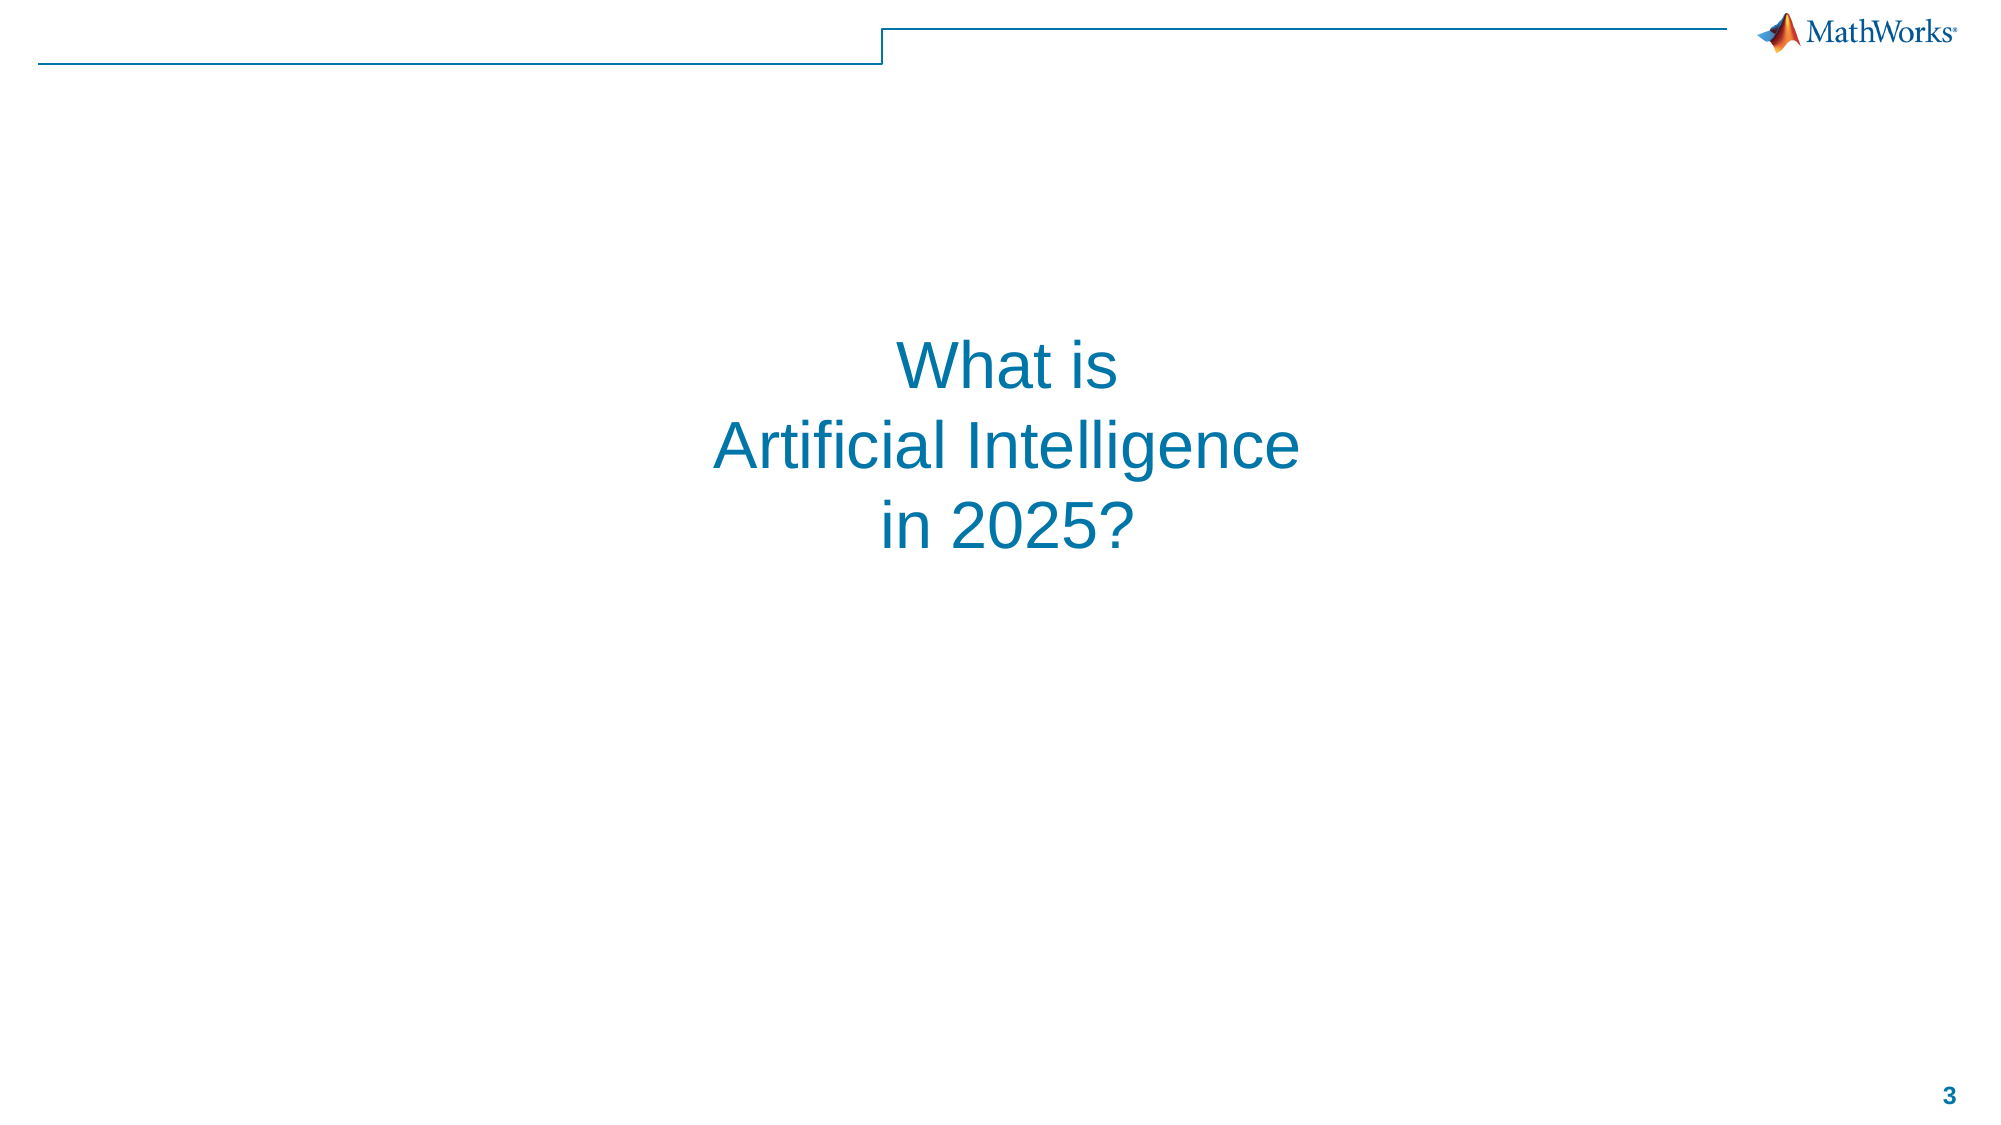

# What is Artificial Intelligence in 2025?